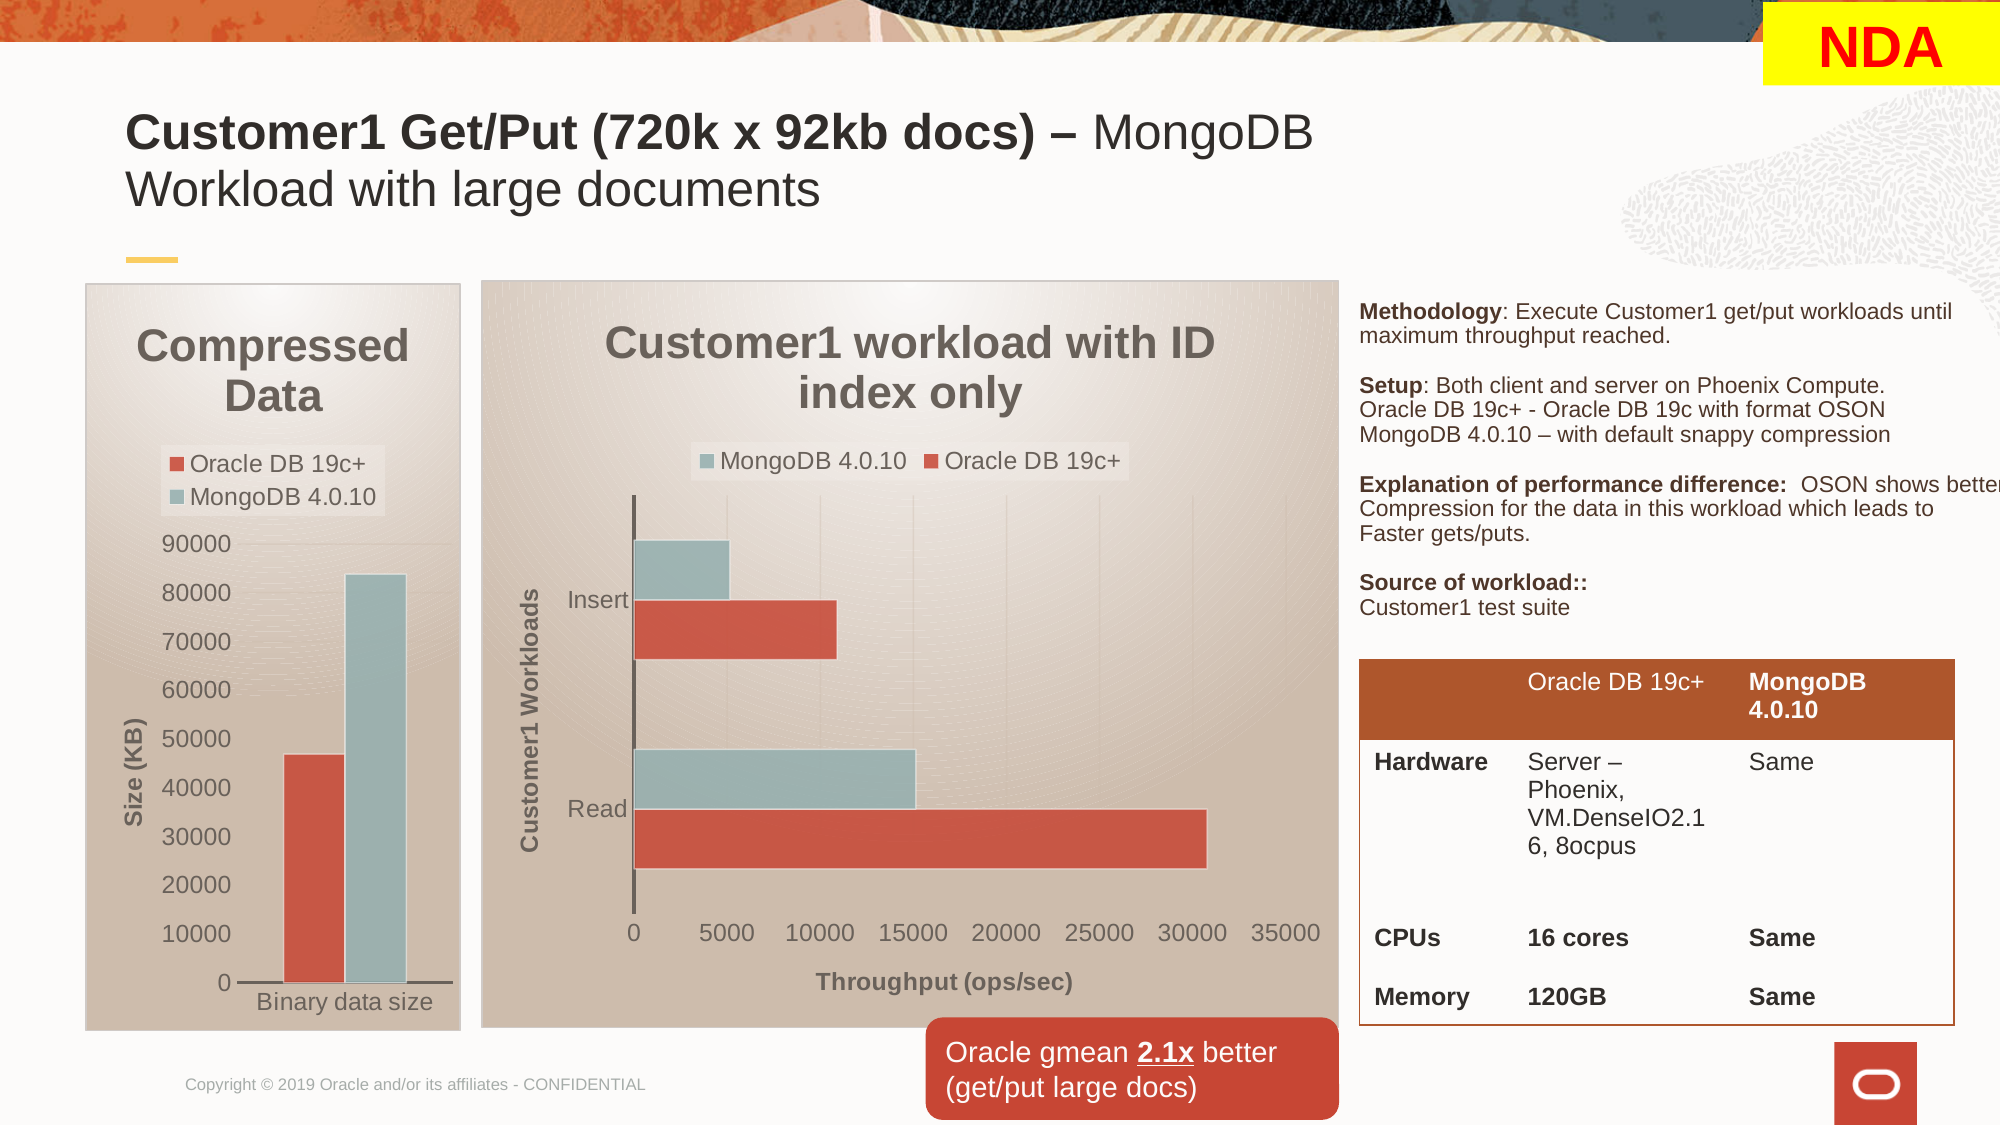

NDA
Customer1 Get/Put (720k x 92kb docs) – MongoDB
Workload with large documents

### Chart: Customer1 workload with ID index only

| Category | Oracle DB 19c+ | MongoDB 4.0.10 |
|---|---|---|
| Read | 30775.0 | 15130.0 |
| Insert | 10907.0 | 5142.0 |

### Chart: Compressed Data

| Category | Oracle DB 19c+ | MongoDB 4.0.10 |
|---|---|---|
| Binary data size | 46916.0 | 83834.0 |
Methodology: Execute Customer1 get/put workloads until
maximum throughput reached.

Setup: Both client and server on Phoenix Compute.
Oracle DB 19c+ - Oracle DB 19c with format OSON
MongoDB 4.0.10 – with default snappy compression

Explanation of performance difference:  OSON shows better
Compression for the data in this workload which leads to
Faster gets/puts.

Source of workload::
Customer1 test suite

|  | Oracle DB 19c+ | MongoDB 4.0.10 |
| --- | --- | --- |
| Hardware | Server – Phoenix, VM.DenseIO2.16, 8ocpus | Same |
| CPUs | 16 cores | Same |
| Memory | 120GB | Same |
Oracle gmean 2.1x better
(get/put large docs)
Copyright © 2019 Oracle and/or its affiliates - CONFIDENTIAL